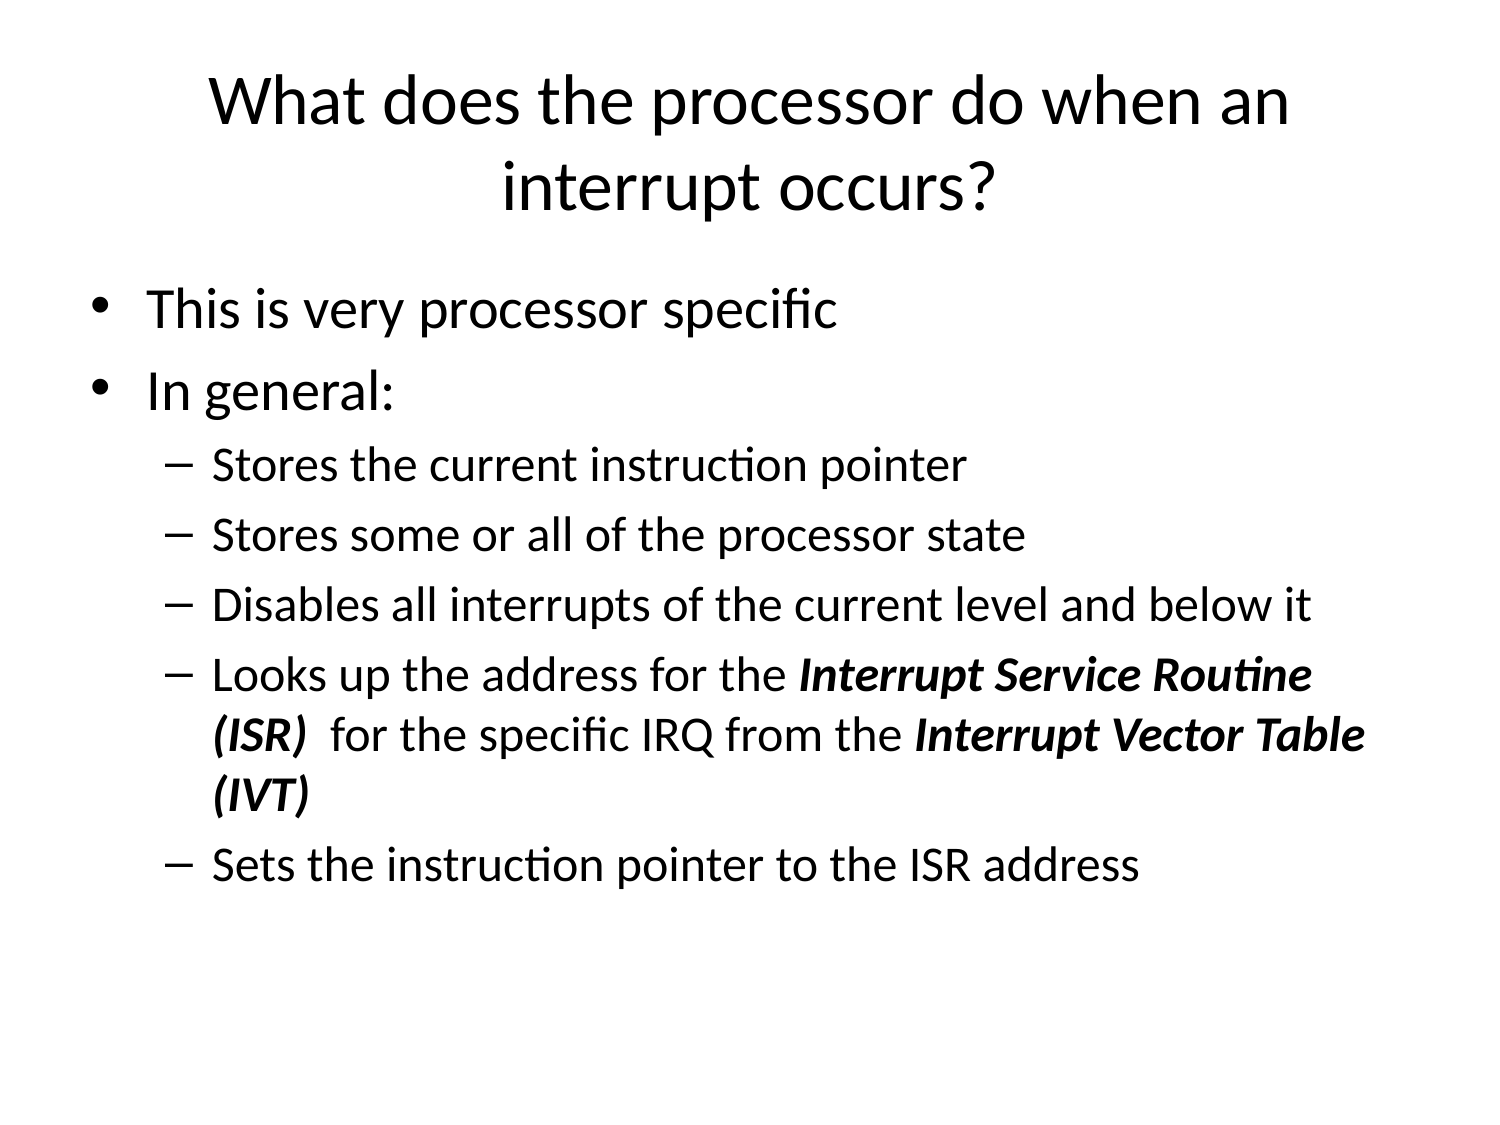

# What does the processor do when an interrupt occurs?
This is very processor specific
In general:
Stores the current instruction pointer
Stores some or all of the processor state
Disables all interrupts of the current level and below it
Looks up the address for the Interrupt Service Routine (ISR)  for the specific IRQ from the Interrupt Vector Table (IVT)
Sets the instruction pointer to the ISR address